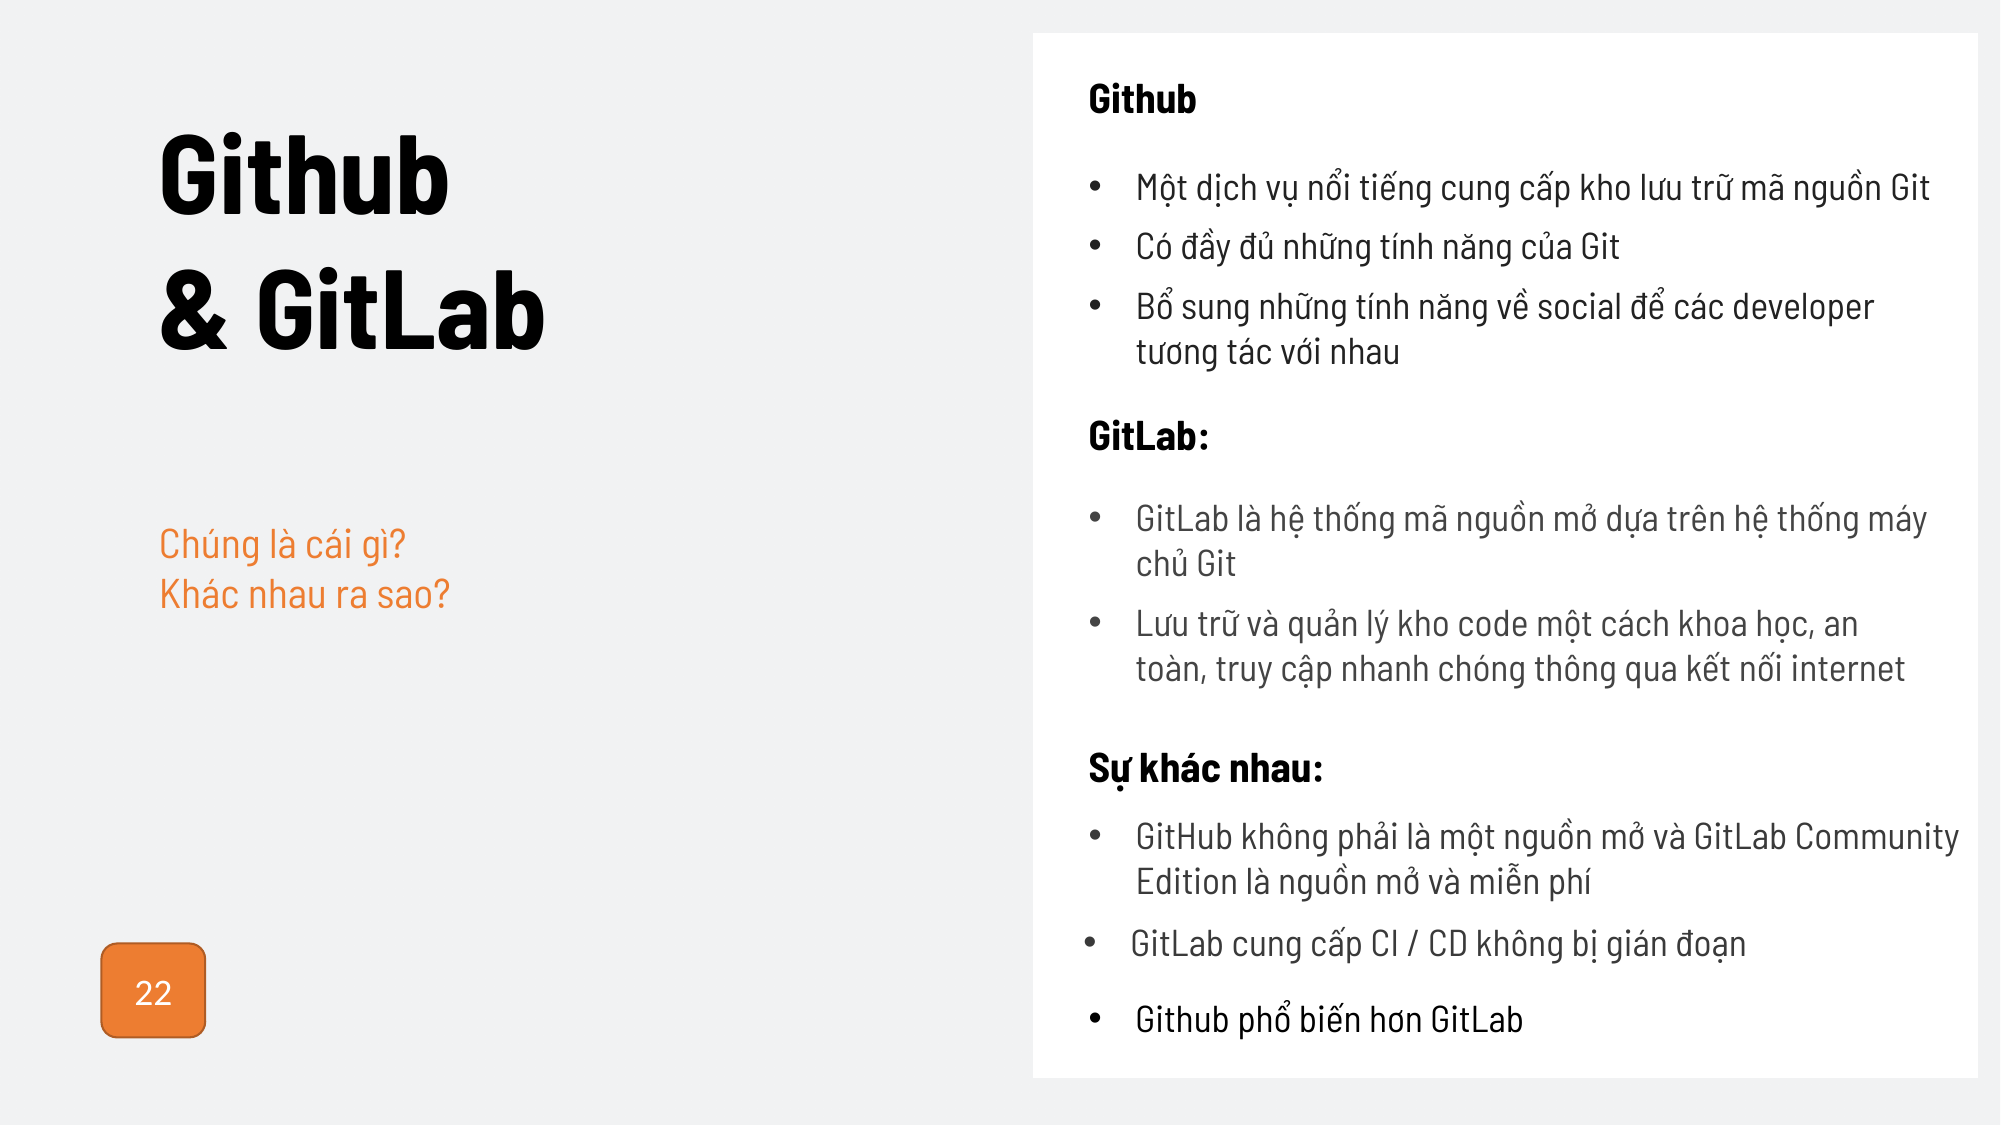

Github
Github
& GitLab
Một dịch vụ nổi tiếng cung cấp kho lưu trữ mã nguồn Git
Có đầy đủ những tính năng của Git
Bổ sung những tính năng về social để các developer tương tác với nhau
GitLab:
GitLab là hệ thống mã nguồn mở dựa trên hệ thống máy chủ Git
Chúng là cái gì?
Khác nhau ra sao?
Lưu trữ và quản lý kho code một cách khoa học, an toàn, truy cập nhanh chóng thông qua kết nối internet
Sự khác nhau:
GitHub không phải là một nguồn mở và GitLab Community Edition là nguồn mở và miễn phí
GitLab cung cấp CI / CD không bị gián đoạn
22
Github phổ biến hơn GitLab